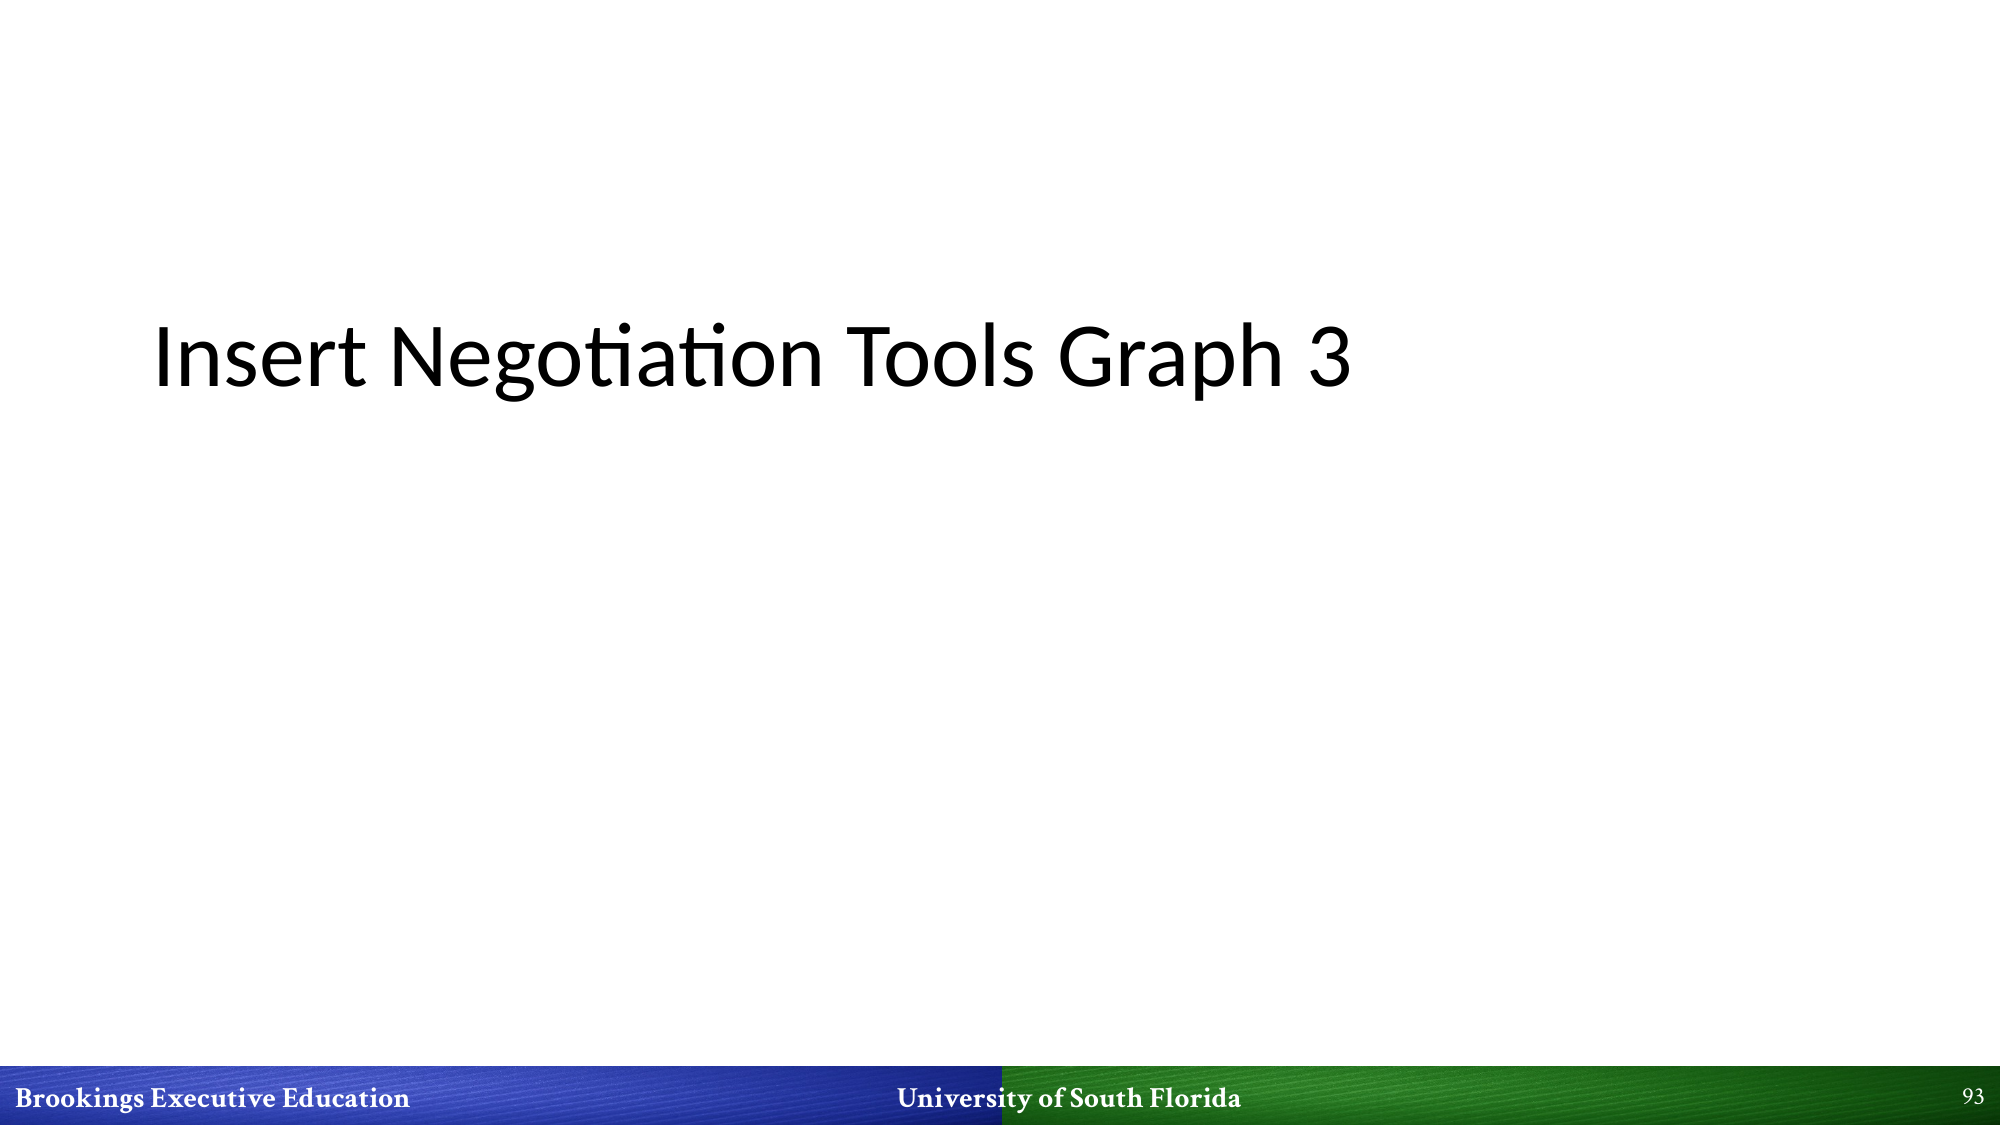

#
Insert Negotiation Tools Graph 3
93
Brookings Executive Education                              		                University of South Florida